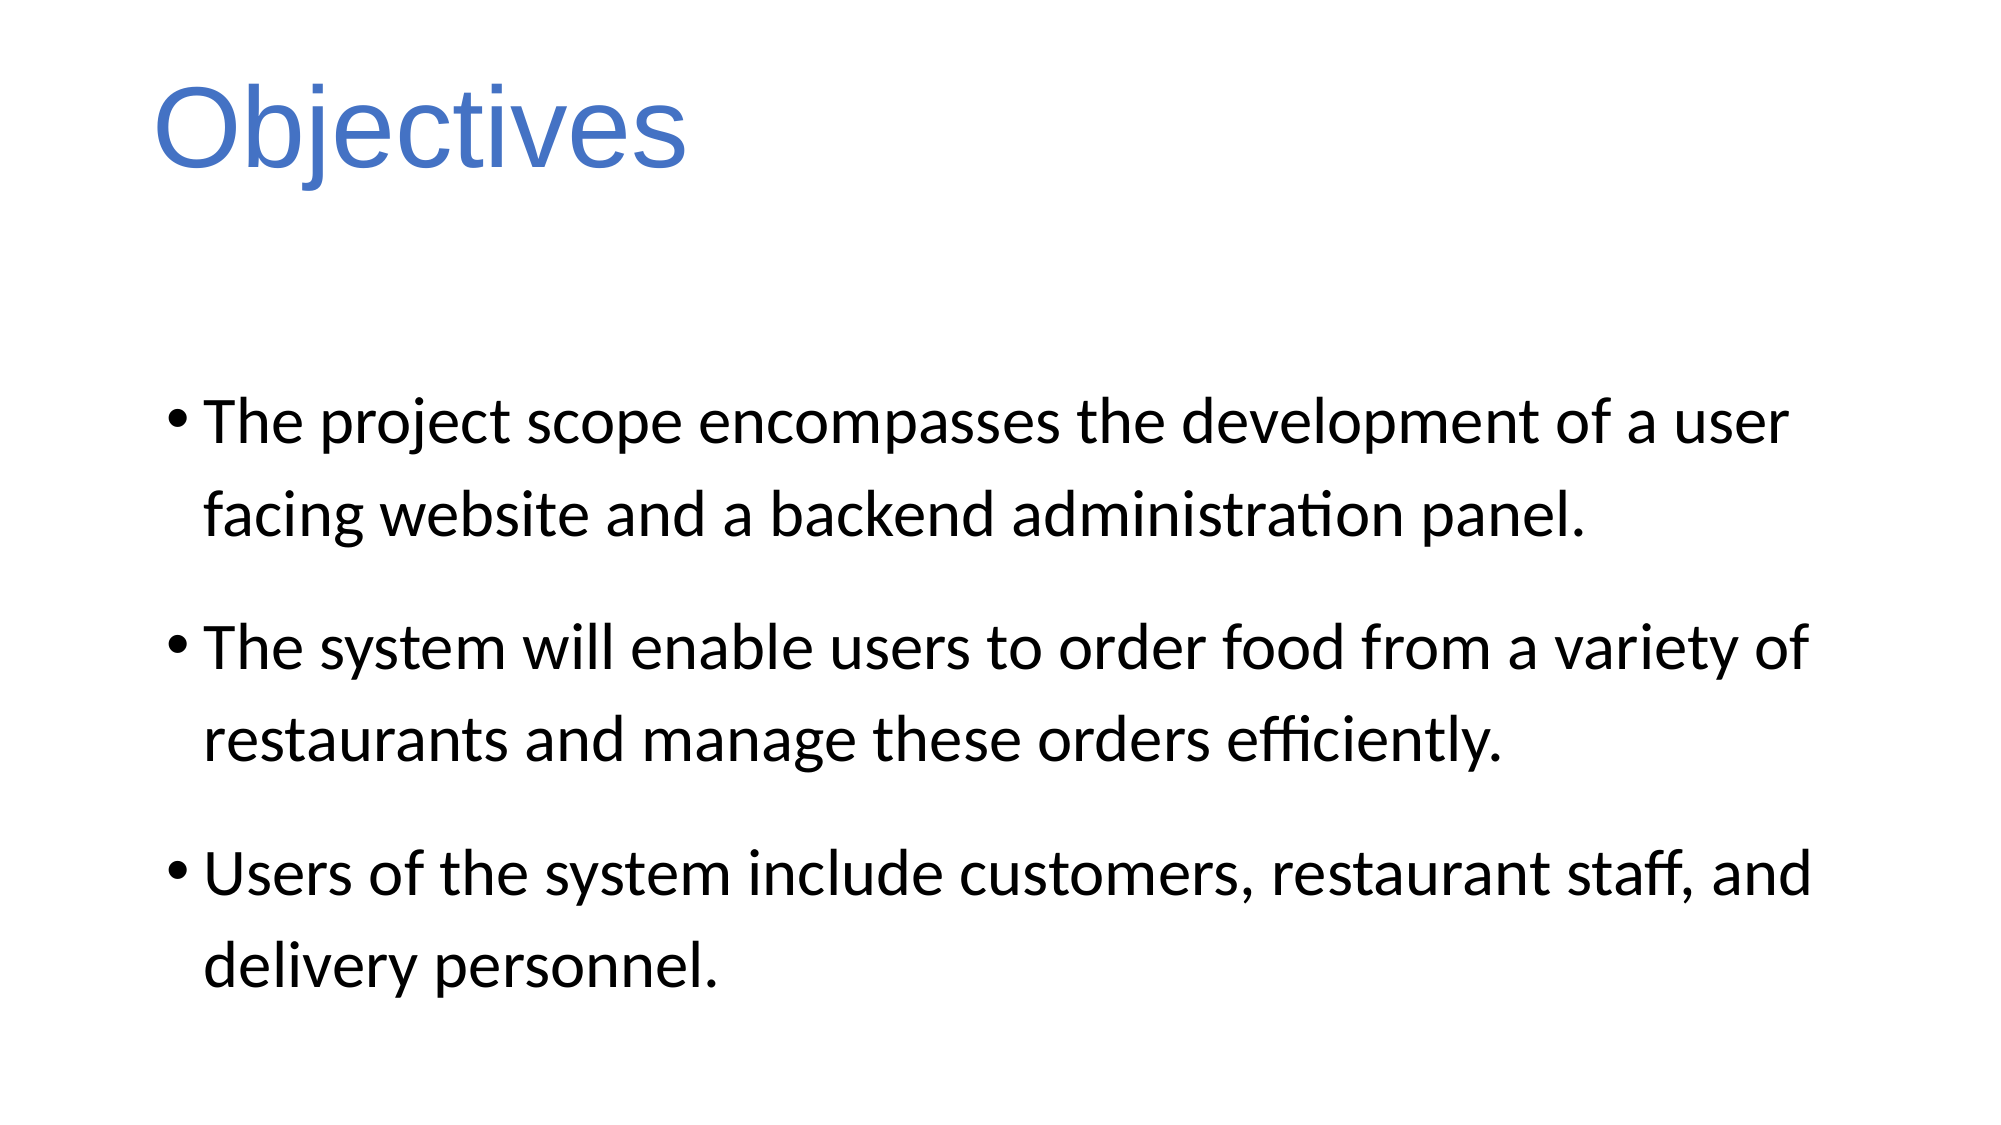

# Objectives

The project scope encompasses the development of a user facing website and a backend administration panel.
The system will enable users to order food from a variety of restaurants and manage these orders efficiently.
Users of the system include customers, restaurant staff, and delivery personnel.